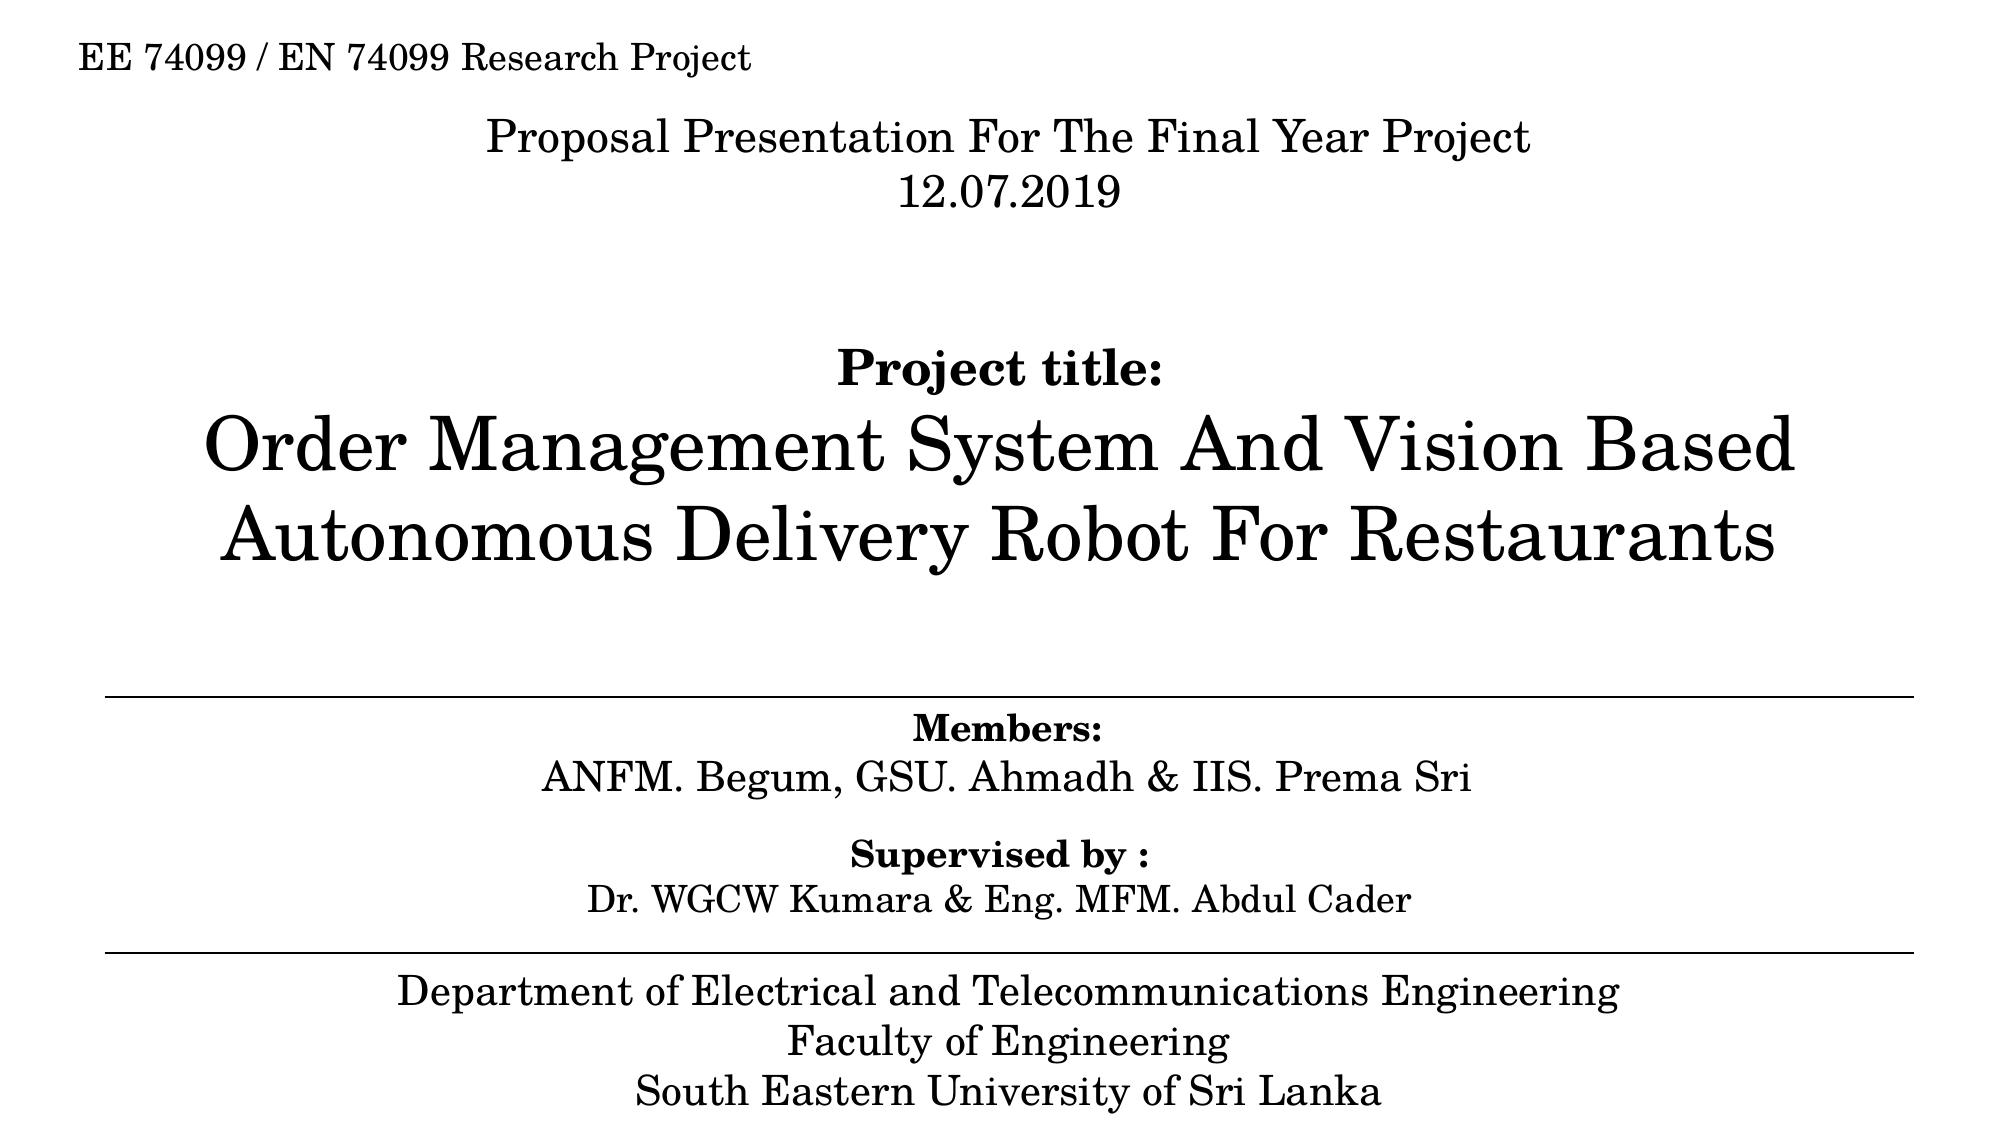

EE 74099 / EN 74099 Research Project
Proposal Presentation For The Final Year Project
12.07.2019
Project title:
Order Management System And Vision Based Autonomous Delivery Robot For Restaurants
Members:
ANFM. Begum, GSU. Ahmadh & IIS. Prema Sri

Supervised by :
Dr. WGCW Kumara & Eng. MFM. Abdul Cader
Department of Electrical and Telecommunications Engineering
Faculty of Engineering
South Eastern University of Sri Lanka